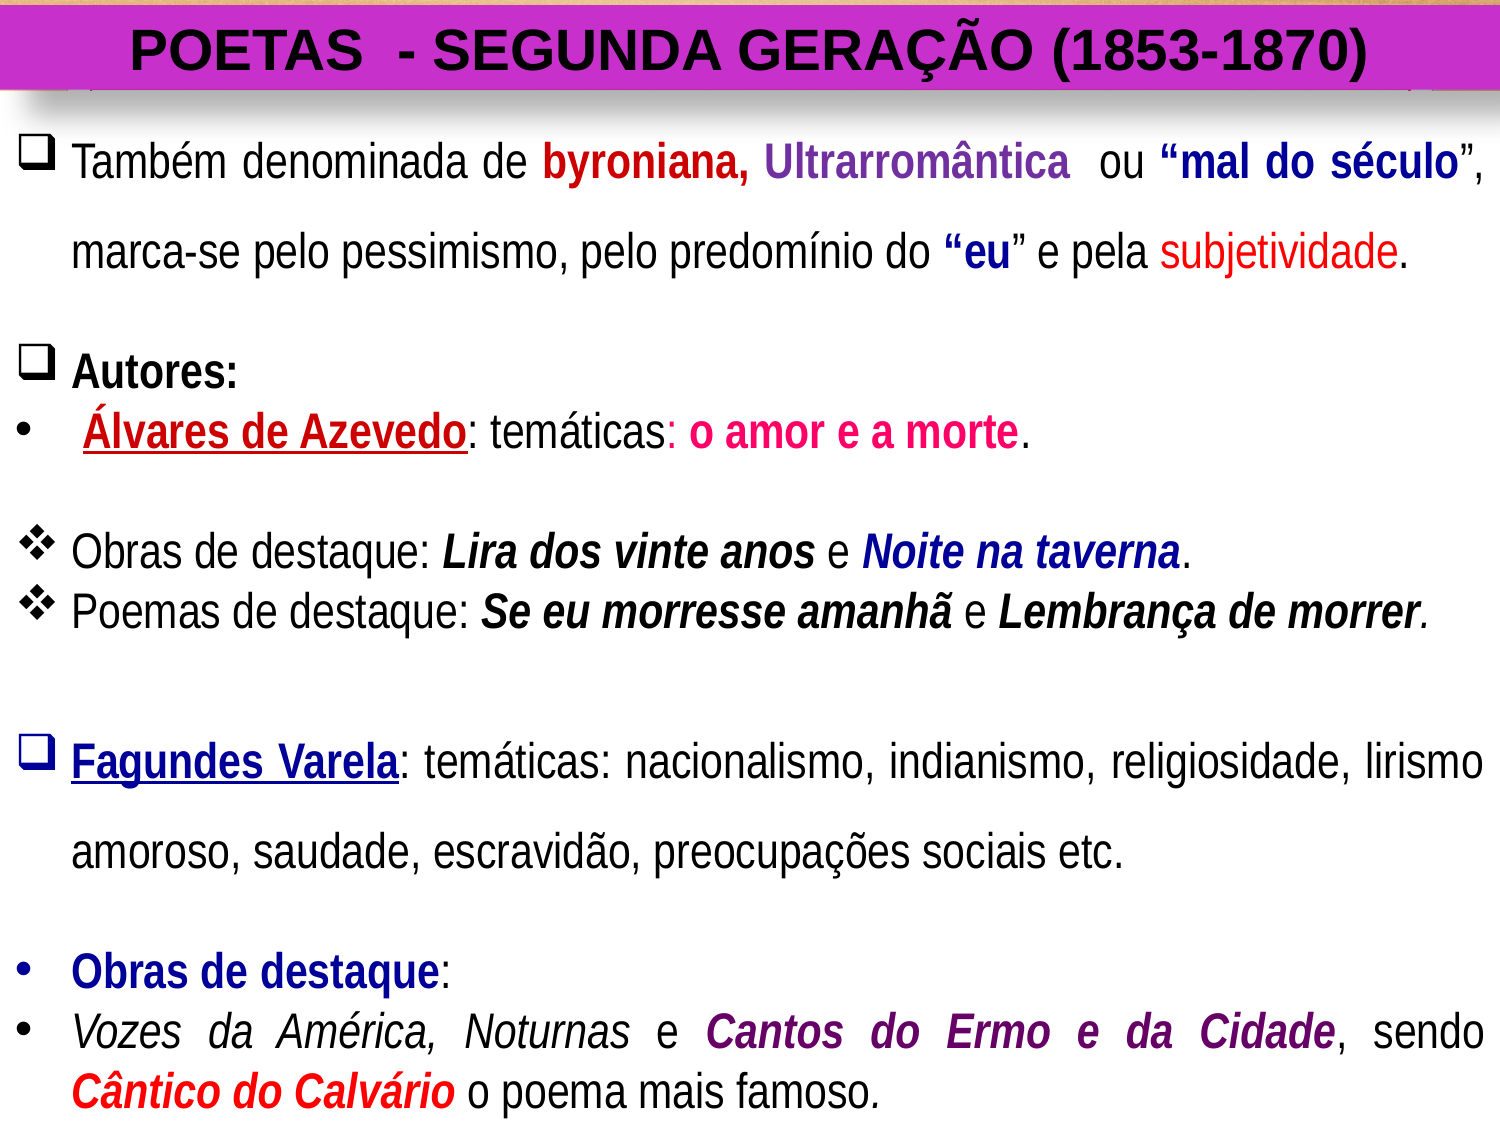

POETAS  - SEGUNDA GERAÇÃO (1853-1870)
Também denominada de byroniana, Ultrarromântica  ou “mal do século”, marca-se pelo pessimismo, pelo predomínio do “eu” e pela subjetividade.

Autores:
 Álvares de Azevedo: temáticas: o amor e a morte.

Obras de destaque: Lira dos vinte anos e Noite na taverna.
Poemas de destaque: Se eu morresse amanhã e Lembrança de morrer.

Fagundes Varela: temáticas: nacionalismo, indianismo, religiosidade, lirismo amoroso, saudade, escravidão, preocupações sociais etc.

Obras de destaque:
Vozes da América, Noturnas e Cantos do Ermo e da Cidade, sendo Cântico do Calvário o poema mais famoso.